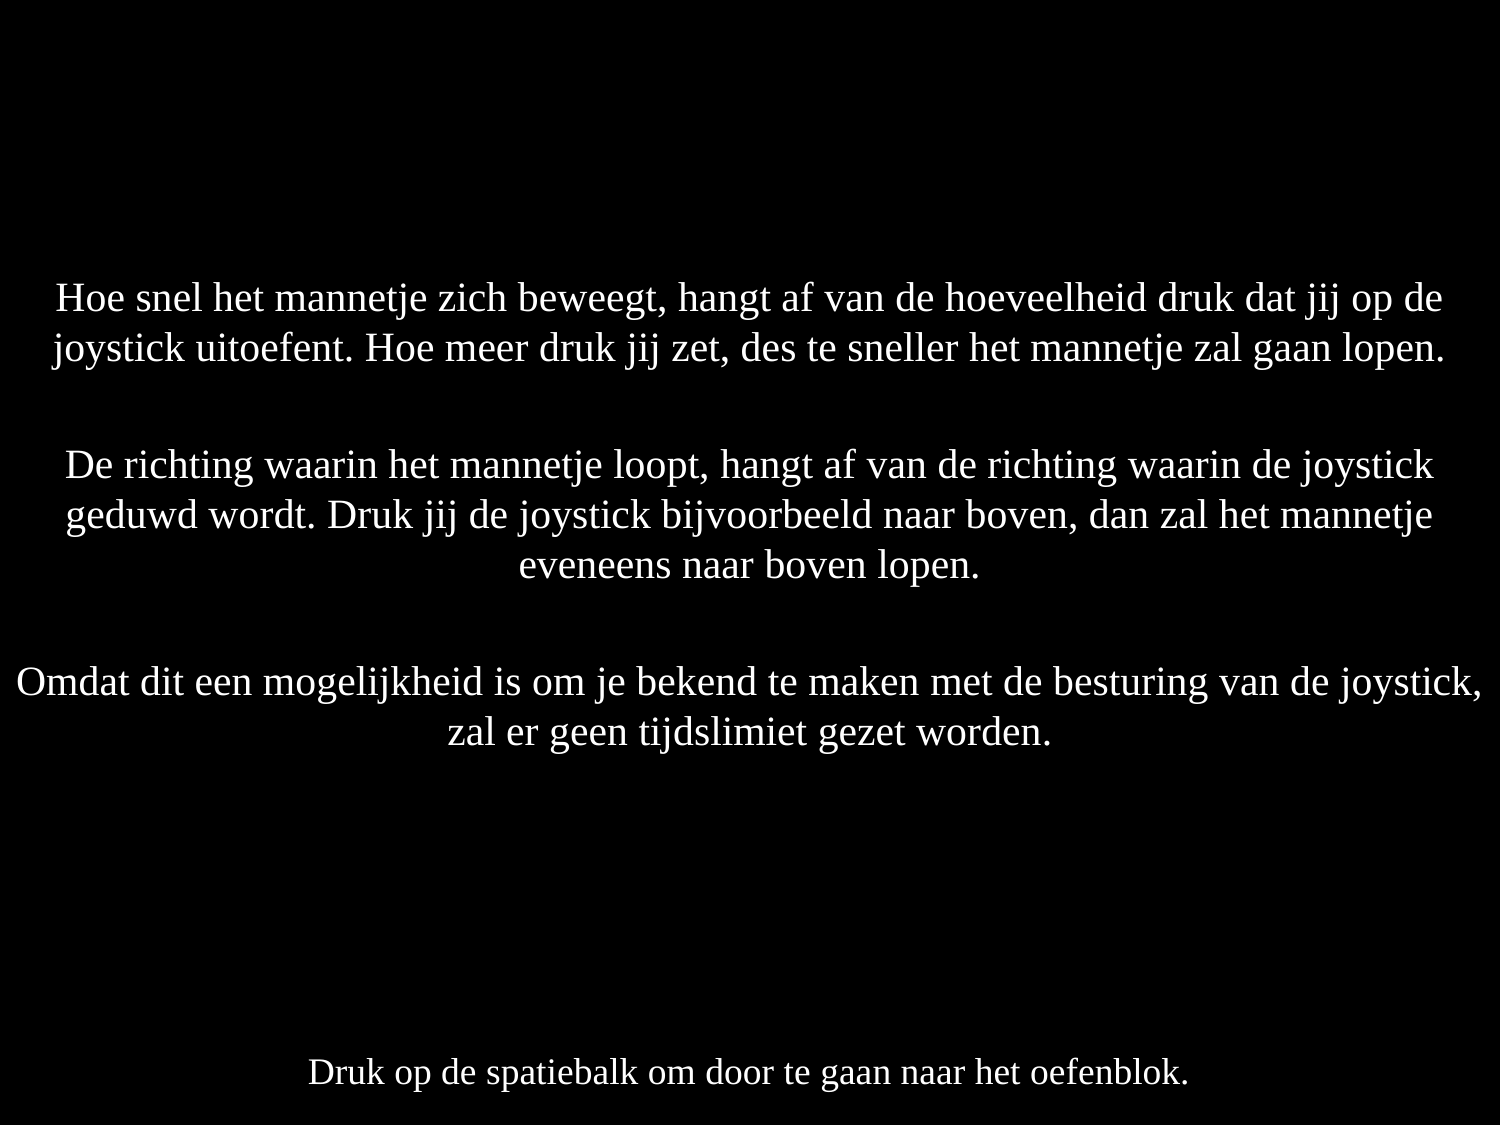

Hoe snel het mannetje zich beweegt, hangt af van de hoeveelheid druk dat jij op de joystick uitoefent. Hoe meer druk jij zet, des te sneller het mannetje zal gaan lopen.

De richting waarin het mannetje loopt, hangt af van de richting waarin de joystick geduwd wordt. Druk jij de joystick bijvoorbeeld naar boven, dan zal het mannetje eveneens naar boven lopen.

Omdat dit een mogelijkheid is om je bekend te maken met de besturing van de joystick, zal er geen tijdslimiet gezet worden.
Druk op de spatiebalk om door te gaan naar het oefenblok.